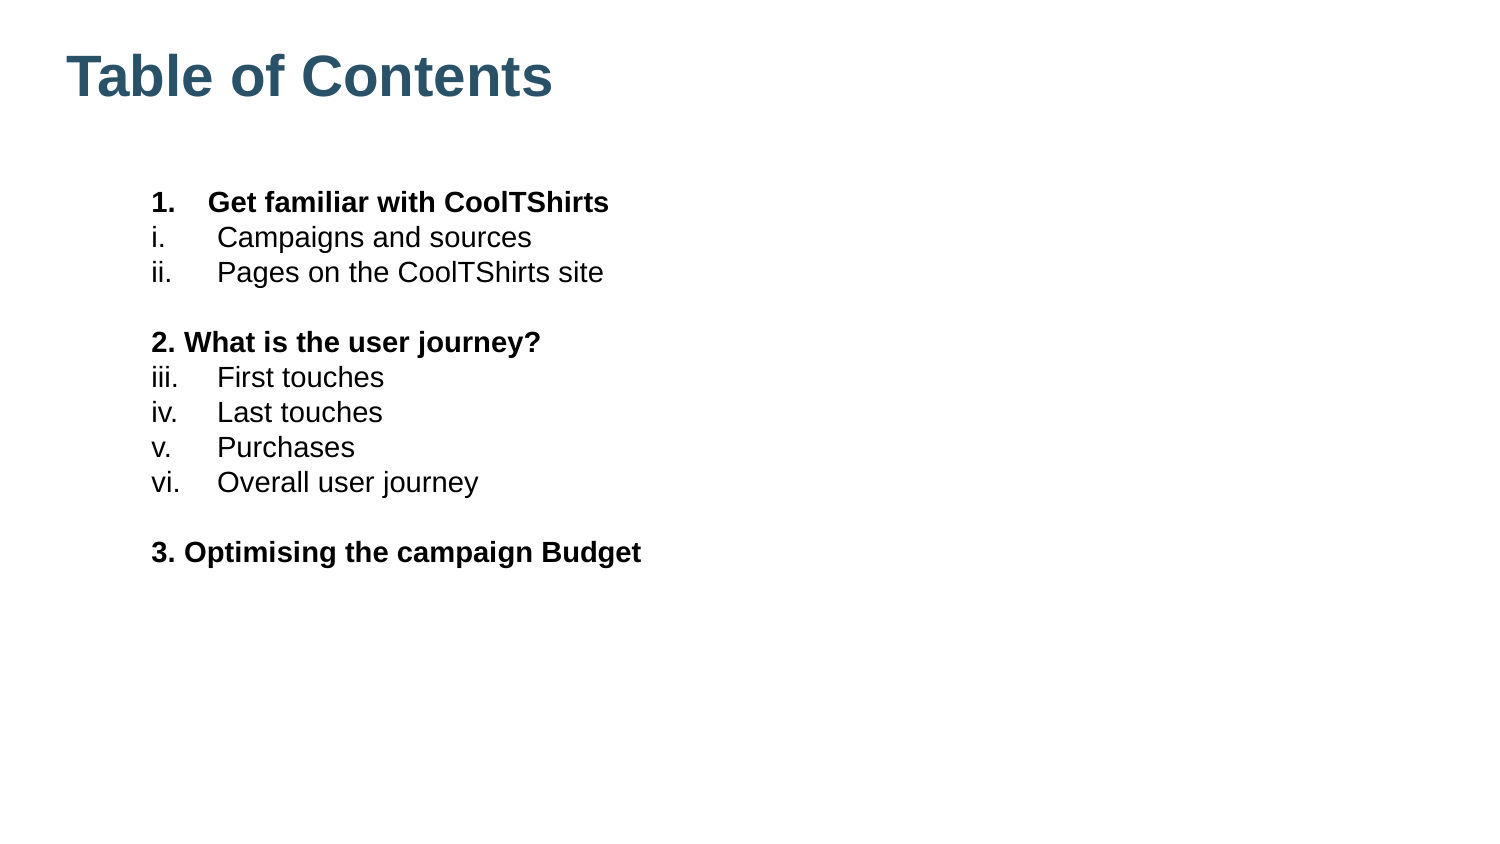

# Table of Contents
Get familiar with CoolTShirts
Campaigns and sources
Pages on the CoolTShirts site

2. What is the user journey?
First touches
Last touches
Purchases
Overall user journey

3. Optimising the campaign Budget